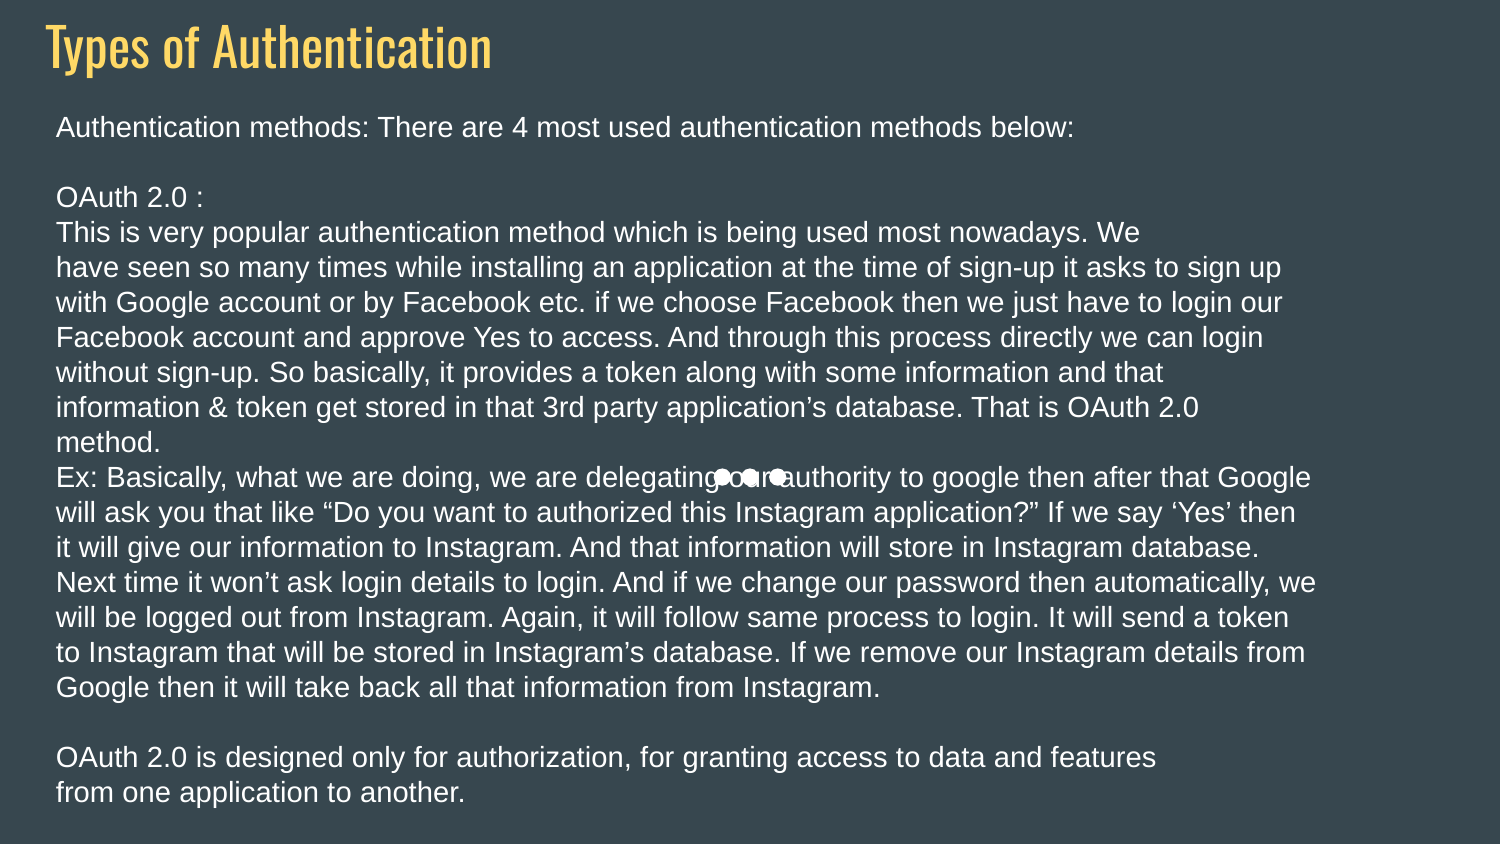

# Types of Authentication
Authentication methods: There are 4 most used authentication methods below:

OAuth 2.0 :
This is very popular authentication method which is being used most nowadays. We
have seen so many times while installing an application at the time of sign-up it asks to sign up
with Google account or by Facebook etc. if we choose Facebook then we just have to login our
Facebook account and approve Yes to access. And through this process directly we can login
without sign-up. So basically, it provides a token along with some information and that
information & token get stored in that 3rd party application’s database. That is OAuth 2.0
method.
Ex: Basically, what we are doing, we are delegating our authority to google then after that Google
will ask you that like “Do you want to authorized this Instagram application?” If we say ‘Yes’ then
it will give our information to Instagram. And that information will store in Instagram database.
Next time it won’t ask login details to login. And if we change our password then automatically, we
will be logged out from Instagram. Again, it will follow same process to login. It will send a token
to Instagram that will be stored in Instagram’s database. If we remove our Instagram details from
Google then it will take back all that information from Instagram.

OAuth 2.0 is designed only for authorization, for granting access to data and features
from one application to another.